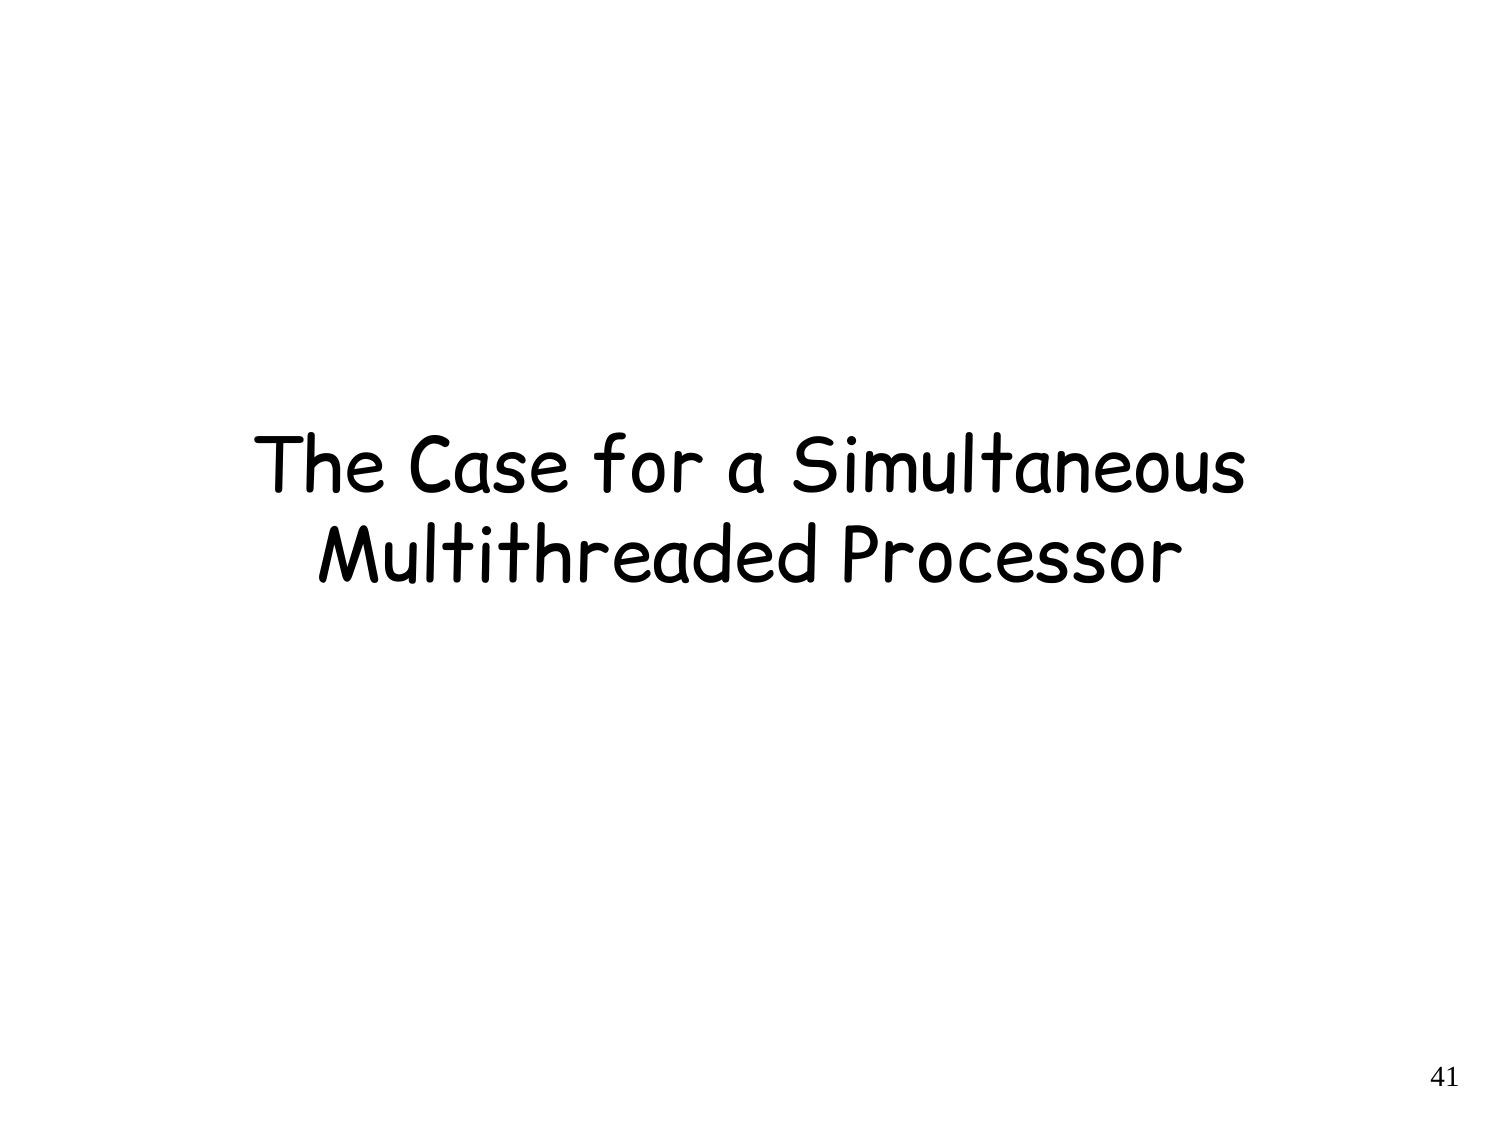

# The Case for a Simultaneous Multithreaded Processor
41